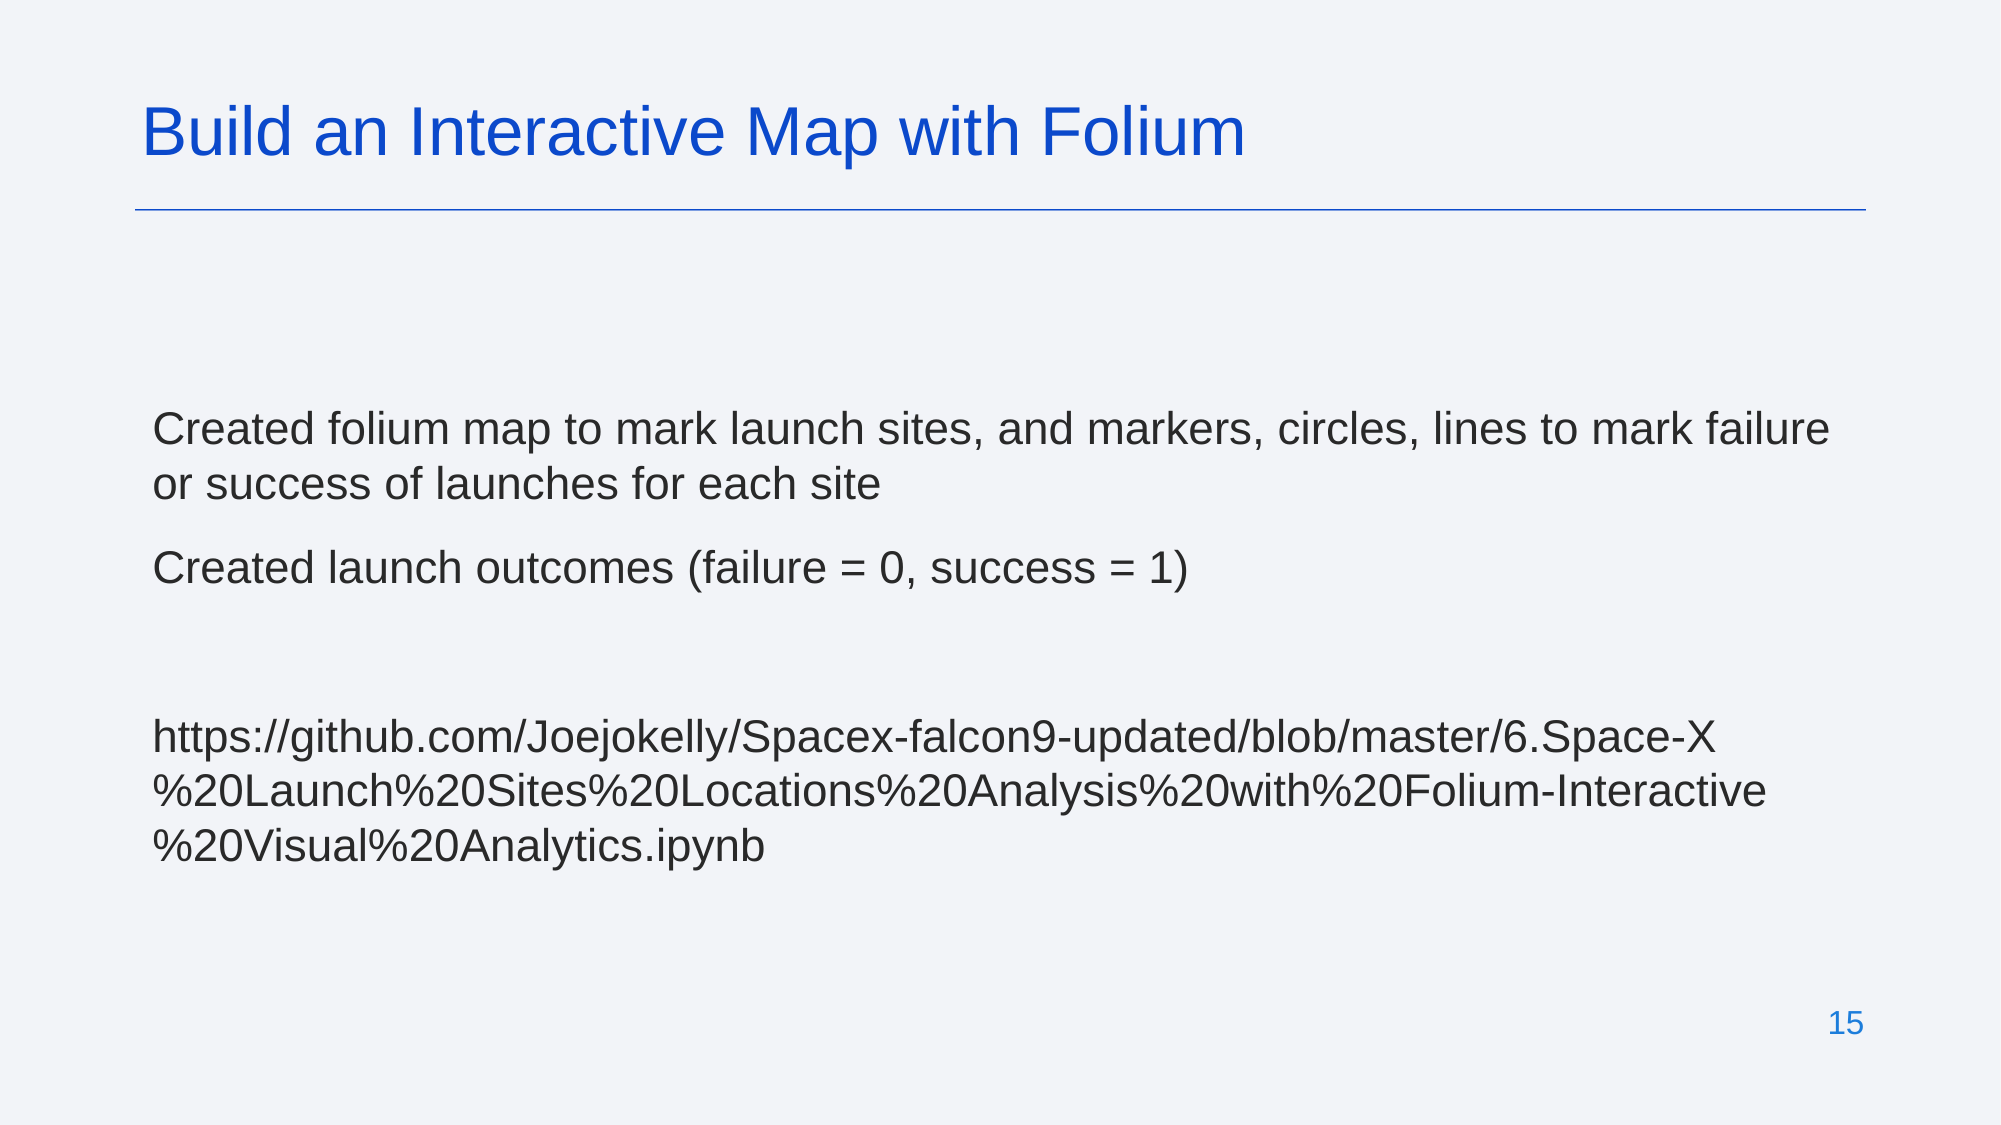

Build an Interactive Map with Folium

Created folium map to mark launch sites, and markers, circles, lines to mark failure or success of launches for each site
Created launch outcomes (failure = 0, success = 1)

https://github.com/Joejokelly/Spacex-falcon9-updated/blob/master/6.Space-X%20Launch%20Sites%20Locations%20Analysis%20with%20Folium-Interactive%20Visual%20Analytics.ipynb

15